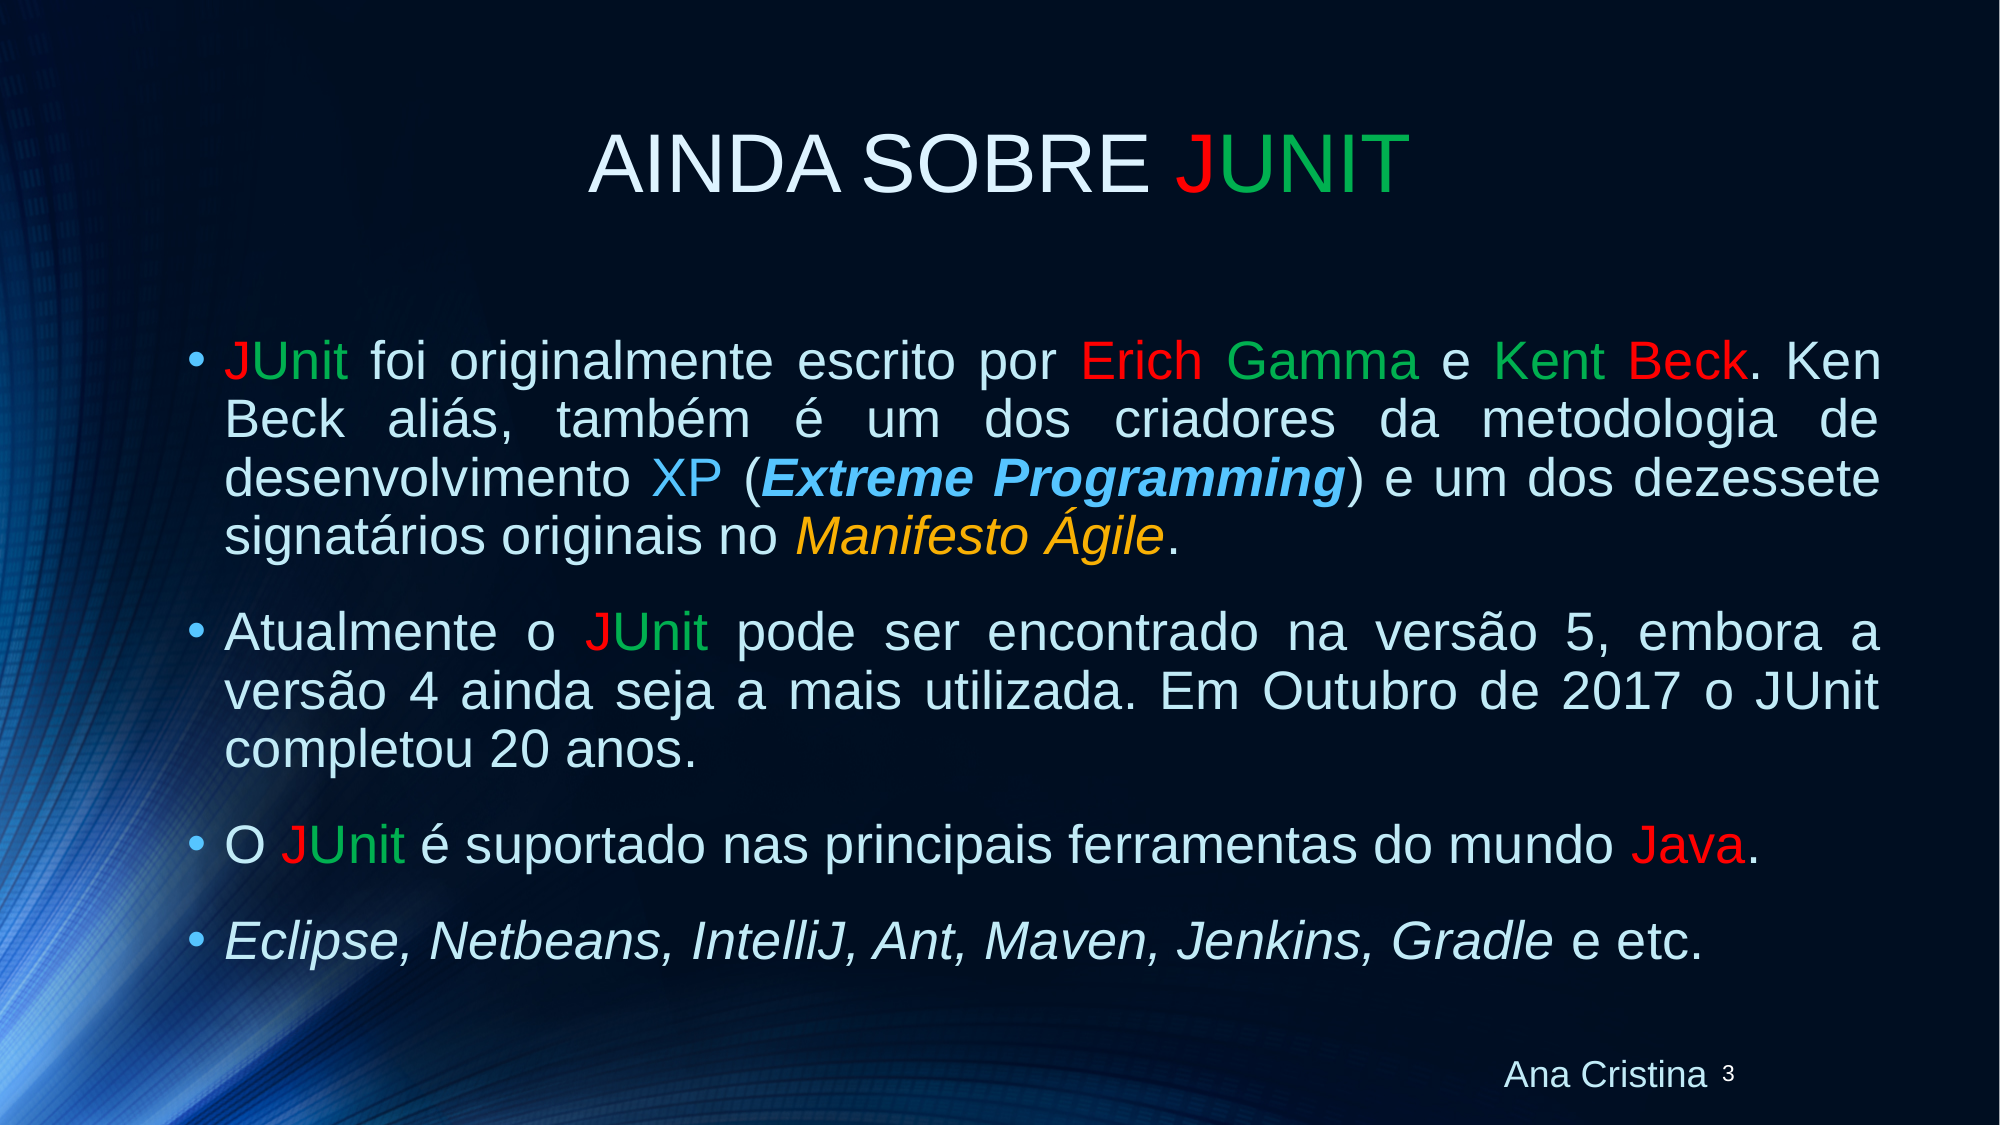

AINDA SOBRE JUNIT
JUnit foi originalmente escrito por Erich Gamma e Kent Beck. Ken Beck aliás, também é um dos criadores da metodologia de desenvolvimento XP (Extreme Programming) e um dos dezessete signatários originais no Manifesto Ágile.
Atualmente o JUnit pode ser encontrado na versão 5, embora a versão 4 ainda seja a mais utilizada. Em Outubro de 2017 o JUnit completou 20 anos.
O JUnit é suportado nas principais ferramentas do mundo Java.
Eclipse, Netbeans, IntelliJ, Ant, Maven, Jenkins, Gradle e etc.

Ana Cristina
3